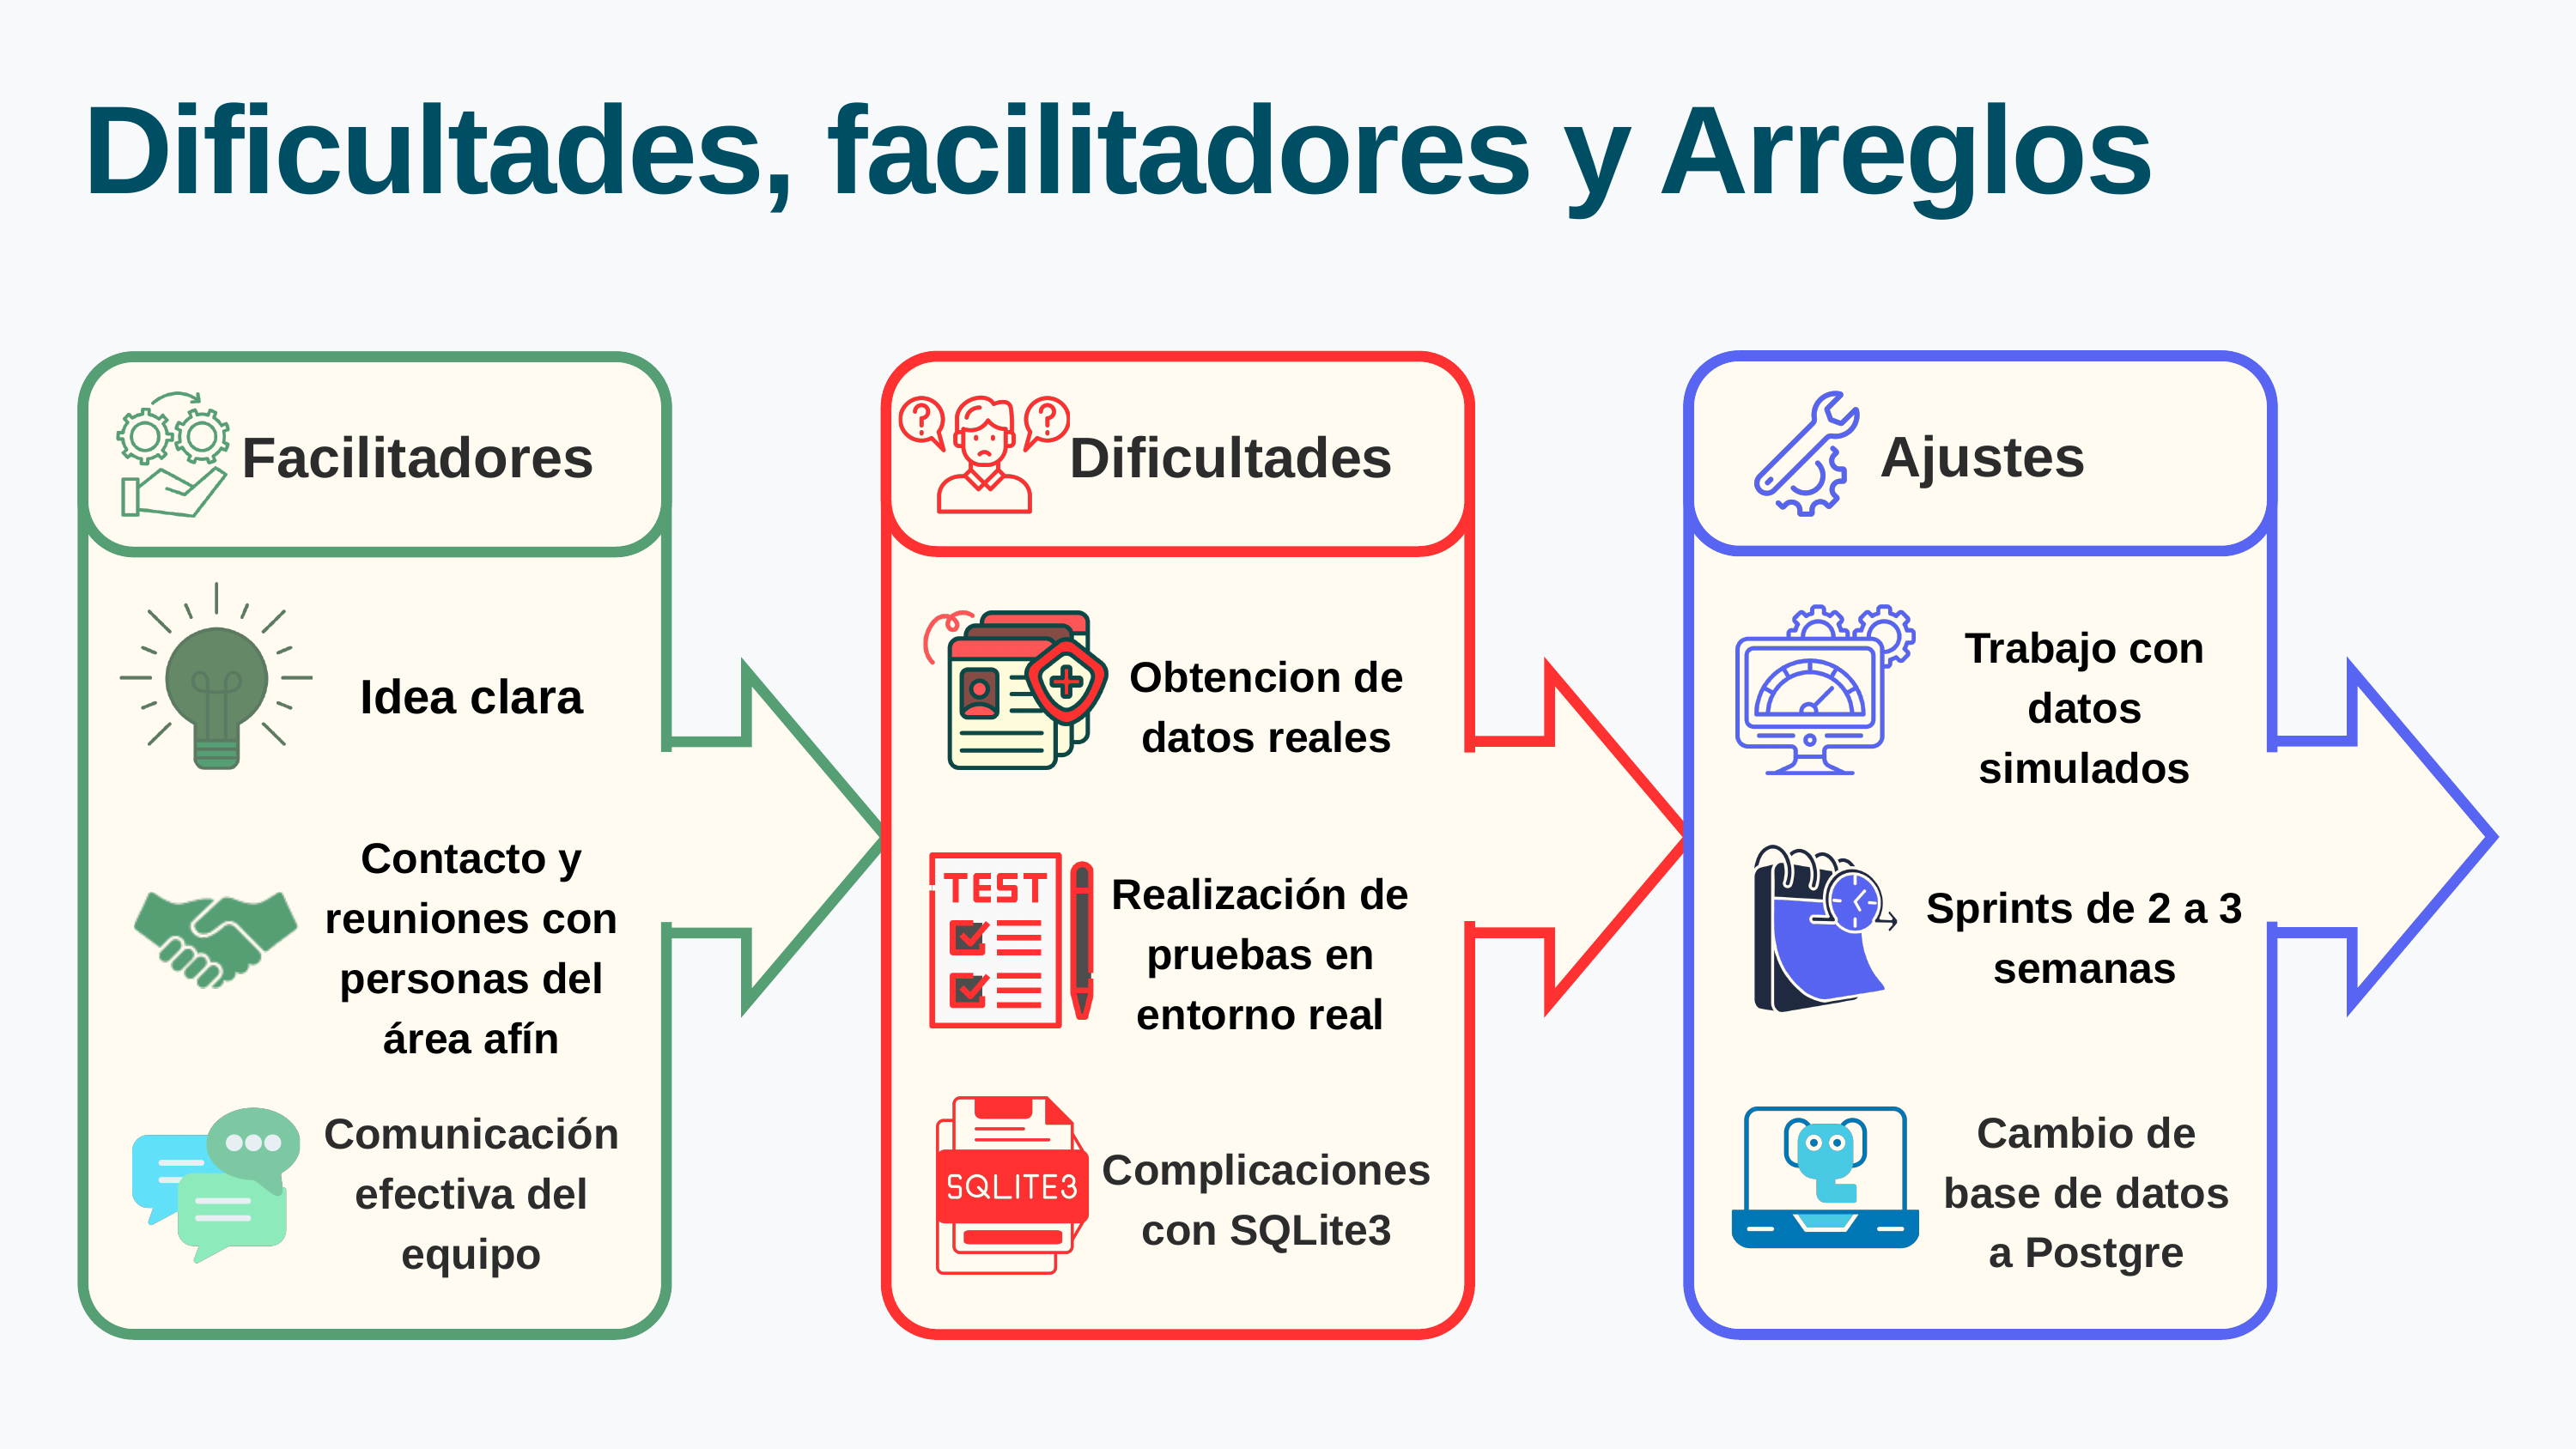

Dificultades, facilitadores y Arreglos

Ajustes
Facilitadores
Dificultades

Trabajo con datos simulados
Obtencion de datos reales
Idea clara

Contacto y reuniones con personas del área afín

Realización de pruebas en entorno real
Sprints de 2 a 3 semanas

Cambio de base de datos a Postgre

Comunicación efectiva del equipo

Complicaciones con SQLite3